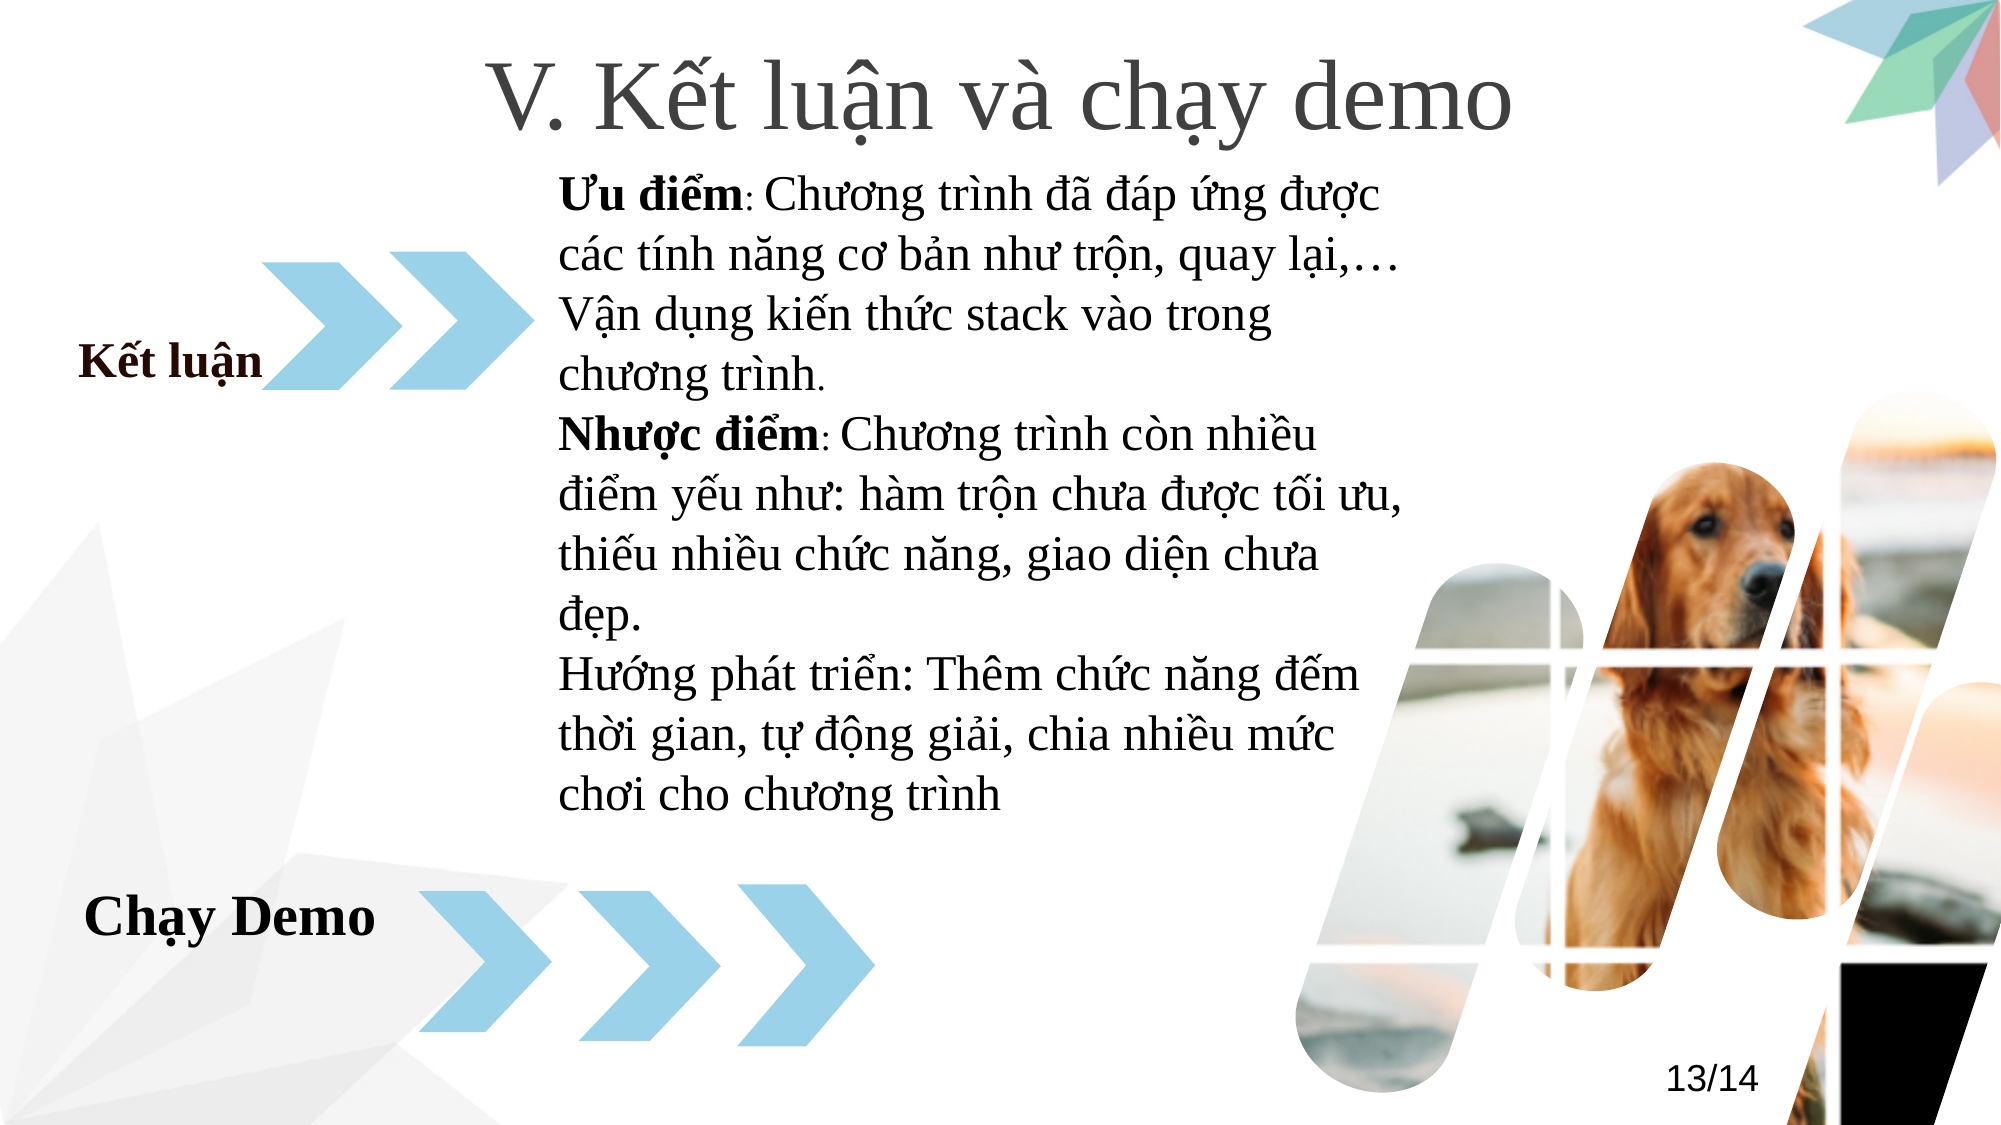

V. Kết luận và chạy demo
Ưu điểm: Chương trình đã đáp ứng được các tính năng cơ bản như trộn, quay lại,… Vận dụng kiến thức stack vào trong chương trình.
Nhược điểm: Chương trình còn nhiều điểm yếu như: hàm trộn chưa được tối ưu, thiếu nhiều chức năng, giao diện chưa đẹp.
Hướng phát triển: Thêm chức năng đếm thời gian, tự động giải, chia nhiều mức chơi cho chương trình

Kết luận

Chạy Demo

13/14